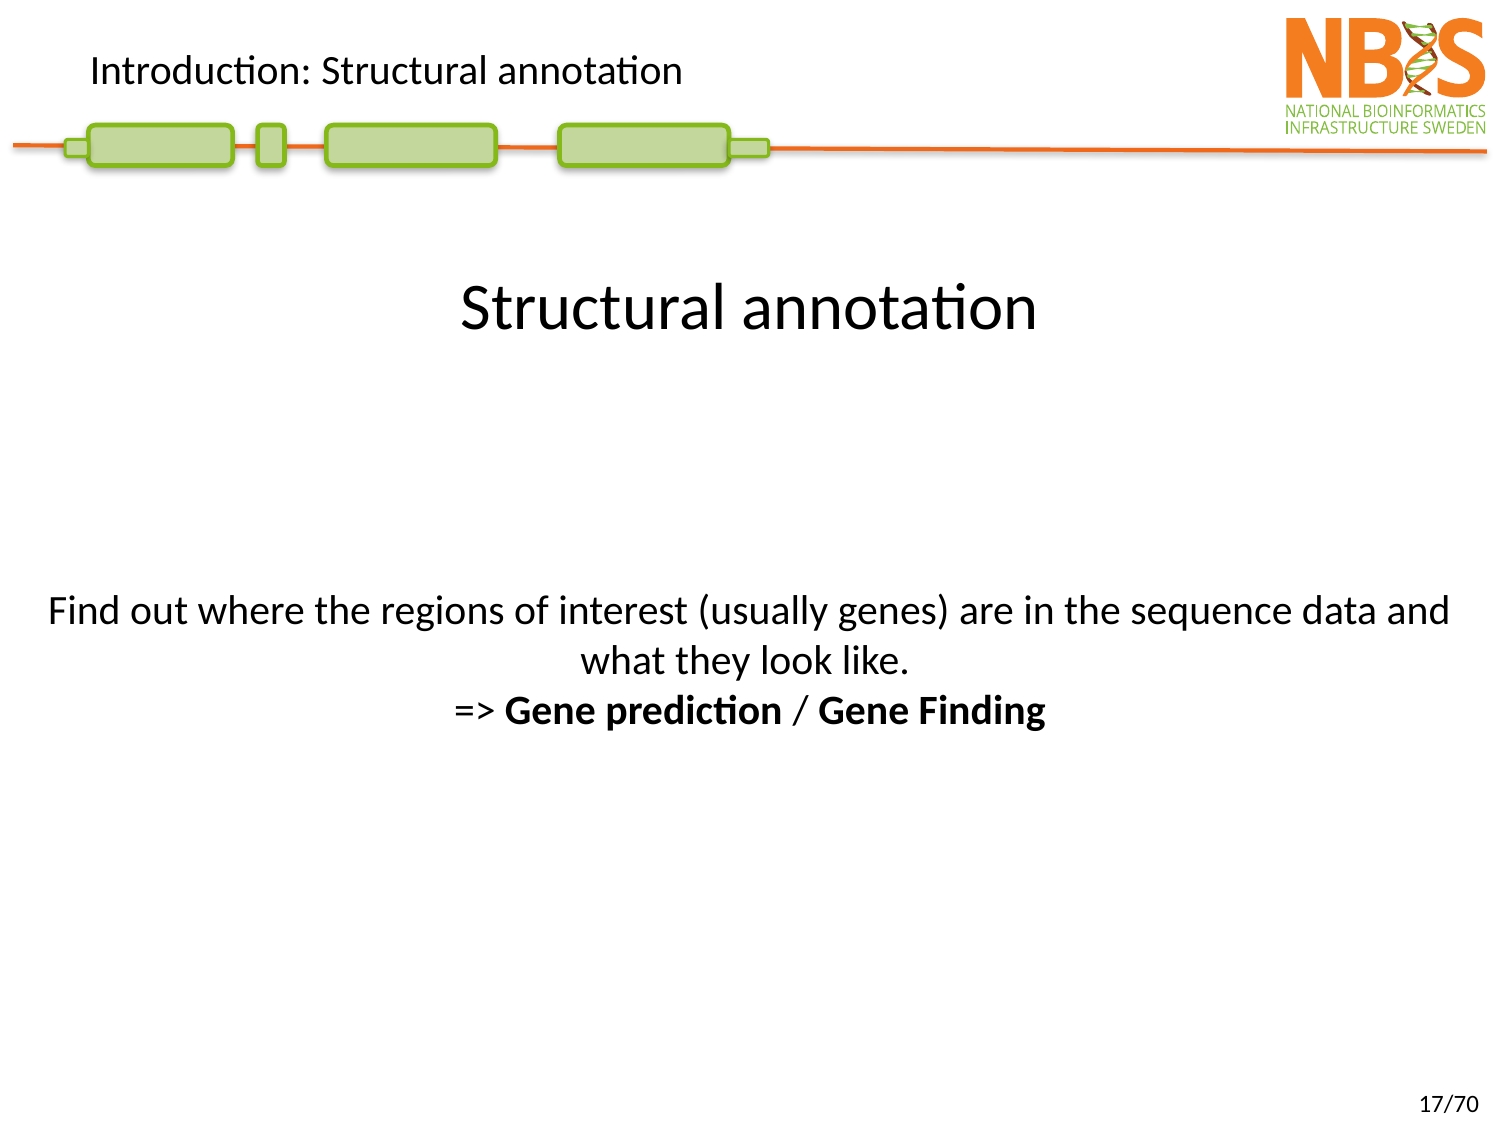

# Introduction: Structural annotation
Structural annotation

Find out where the regions of interest (usually genes) are in the sequence data and what they look like.
=> Gene prediction / Gene Finding

17/70